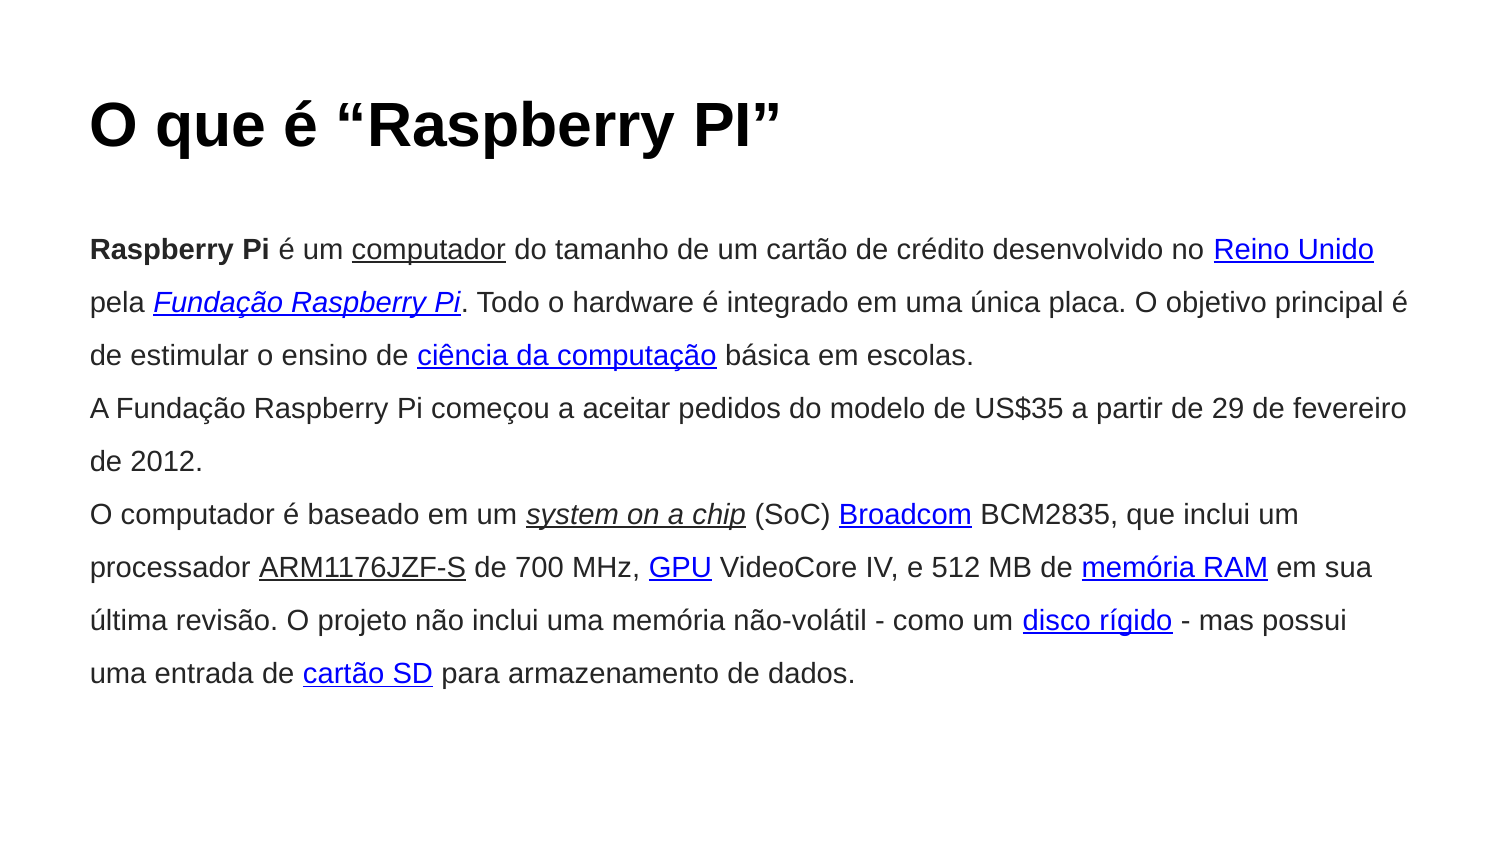

O que é “Raspberry PI”
Raspberry Pi é um computador do tamanho de um cartão de crédito desenvolvido no Reino Unido pela Fundação Raspberry Pi. Todo o hardware é integrado em uma única placa. O objetivo principal é de estimular o ensino de ciência da computação básica em escolas.
A Fundação Raspberry Pi começou a aceitar pedidos do modelo de US$35 a partir de 29 de fevereiro de 2012.
O computador é baseado em um system on a chip (SoC) Broadcom BCM2835, que inclui um processador ARM1176JZF-S de 700 MHz, GPU VideoCore IV, e 512 MB de memória RAM em sua última revisão. O projeto não inclui uma memória não-volátil - como um disco rígido - mas possui uma entrada de cartão SD para armazenamento de dados.